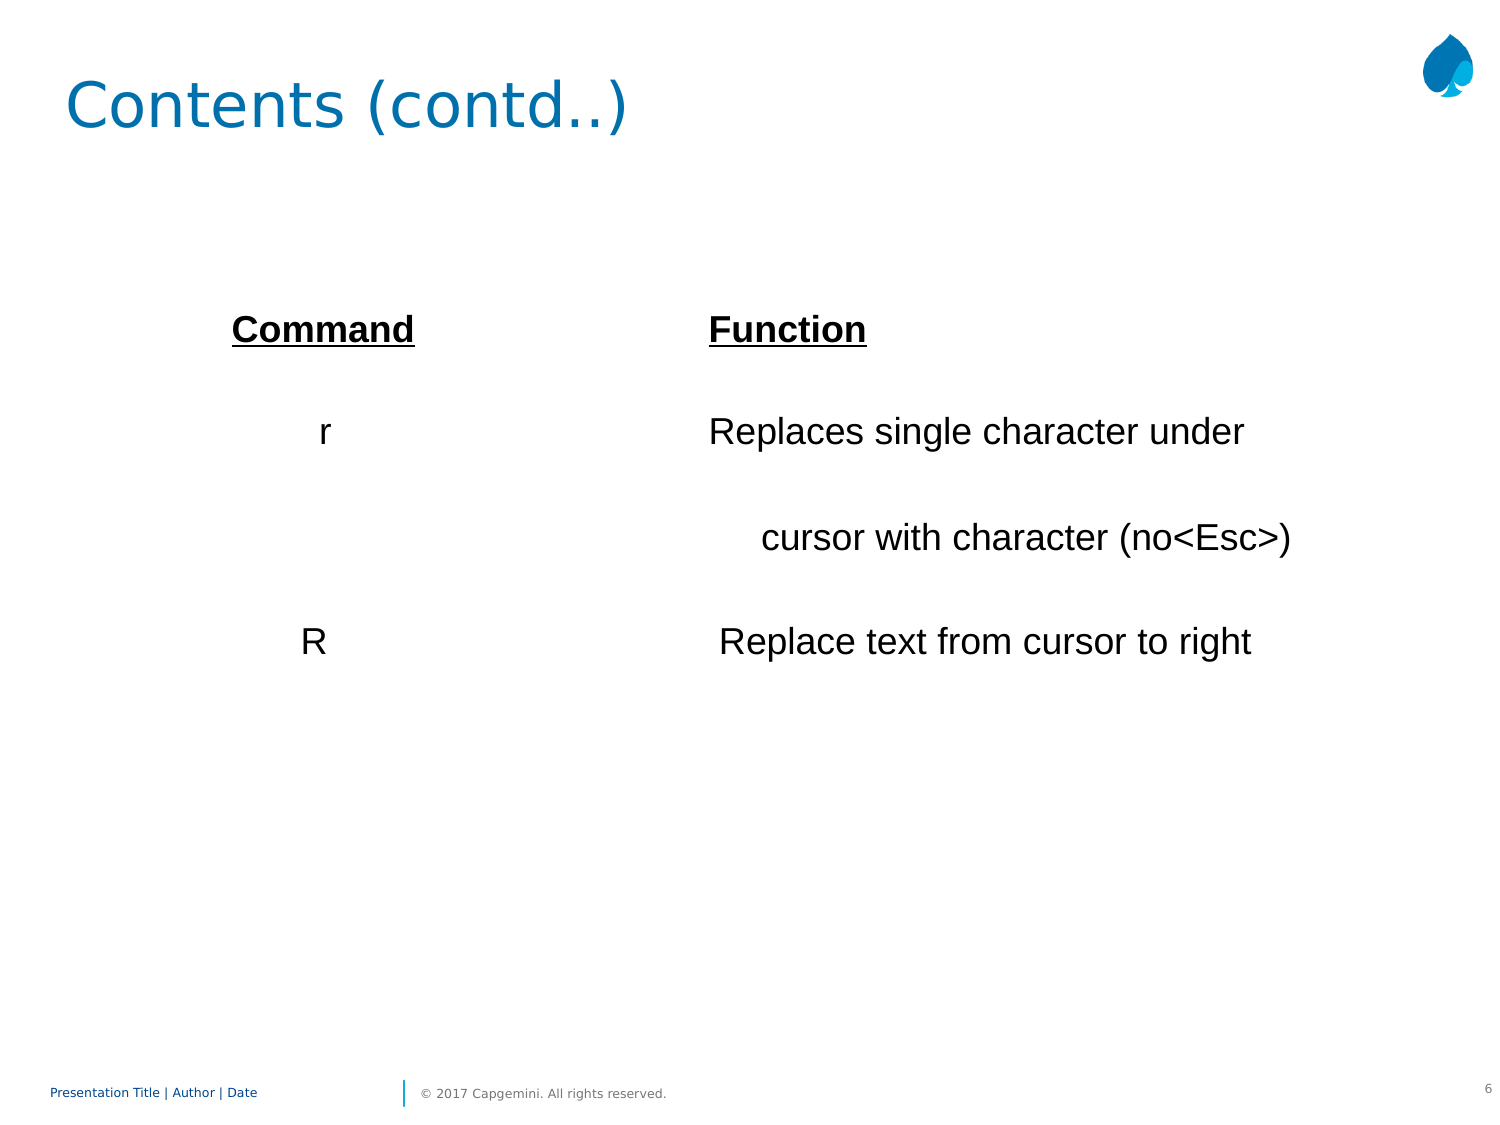

# Contents (contd..)
 Command	    	Function
       r 			Replaces single character under
                         		     cursor with character (no<Esc>)
	    R			 Replace text from cursor to right